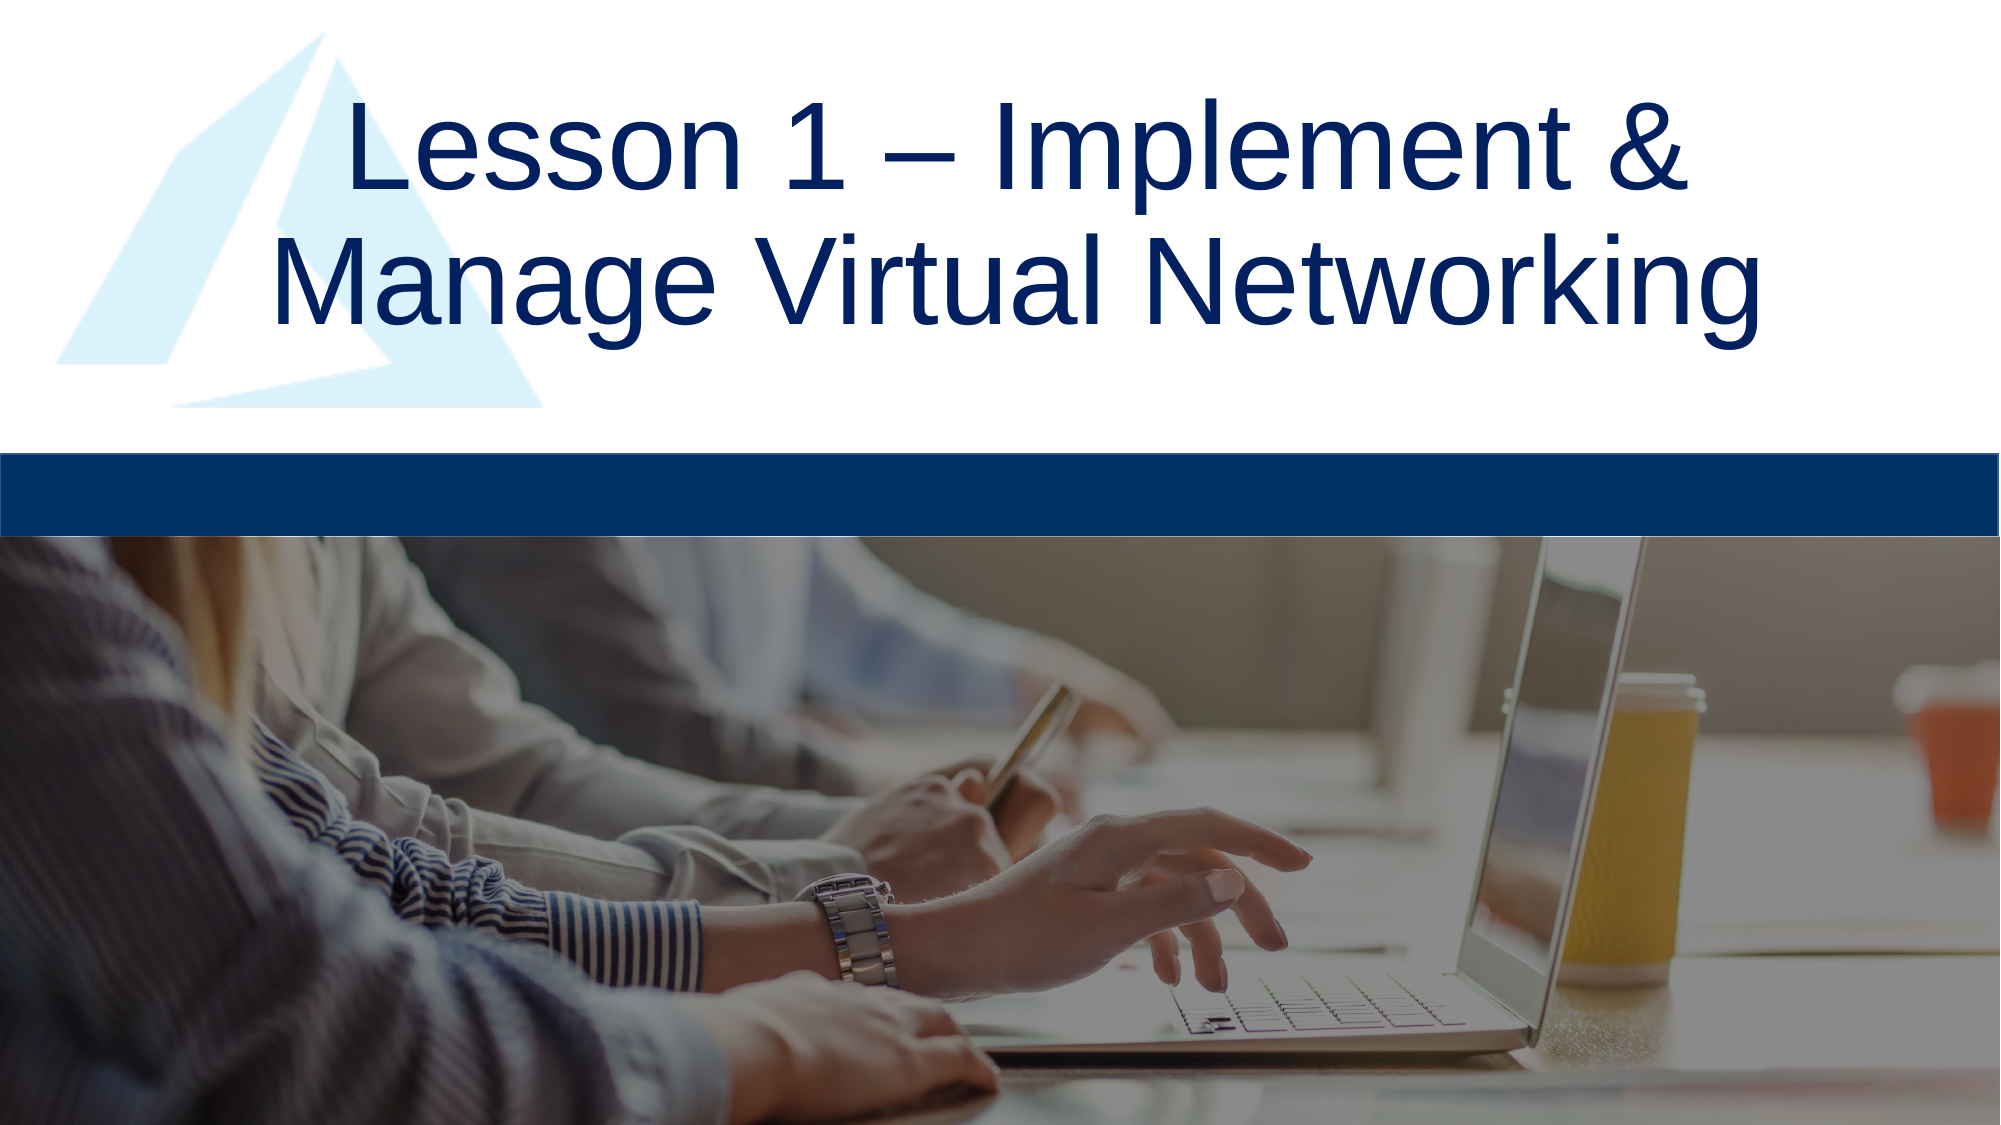

# Lesson 1 – Implement & Manage Virtual Networking